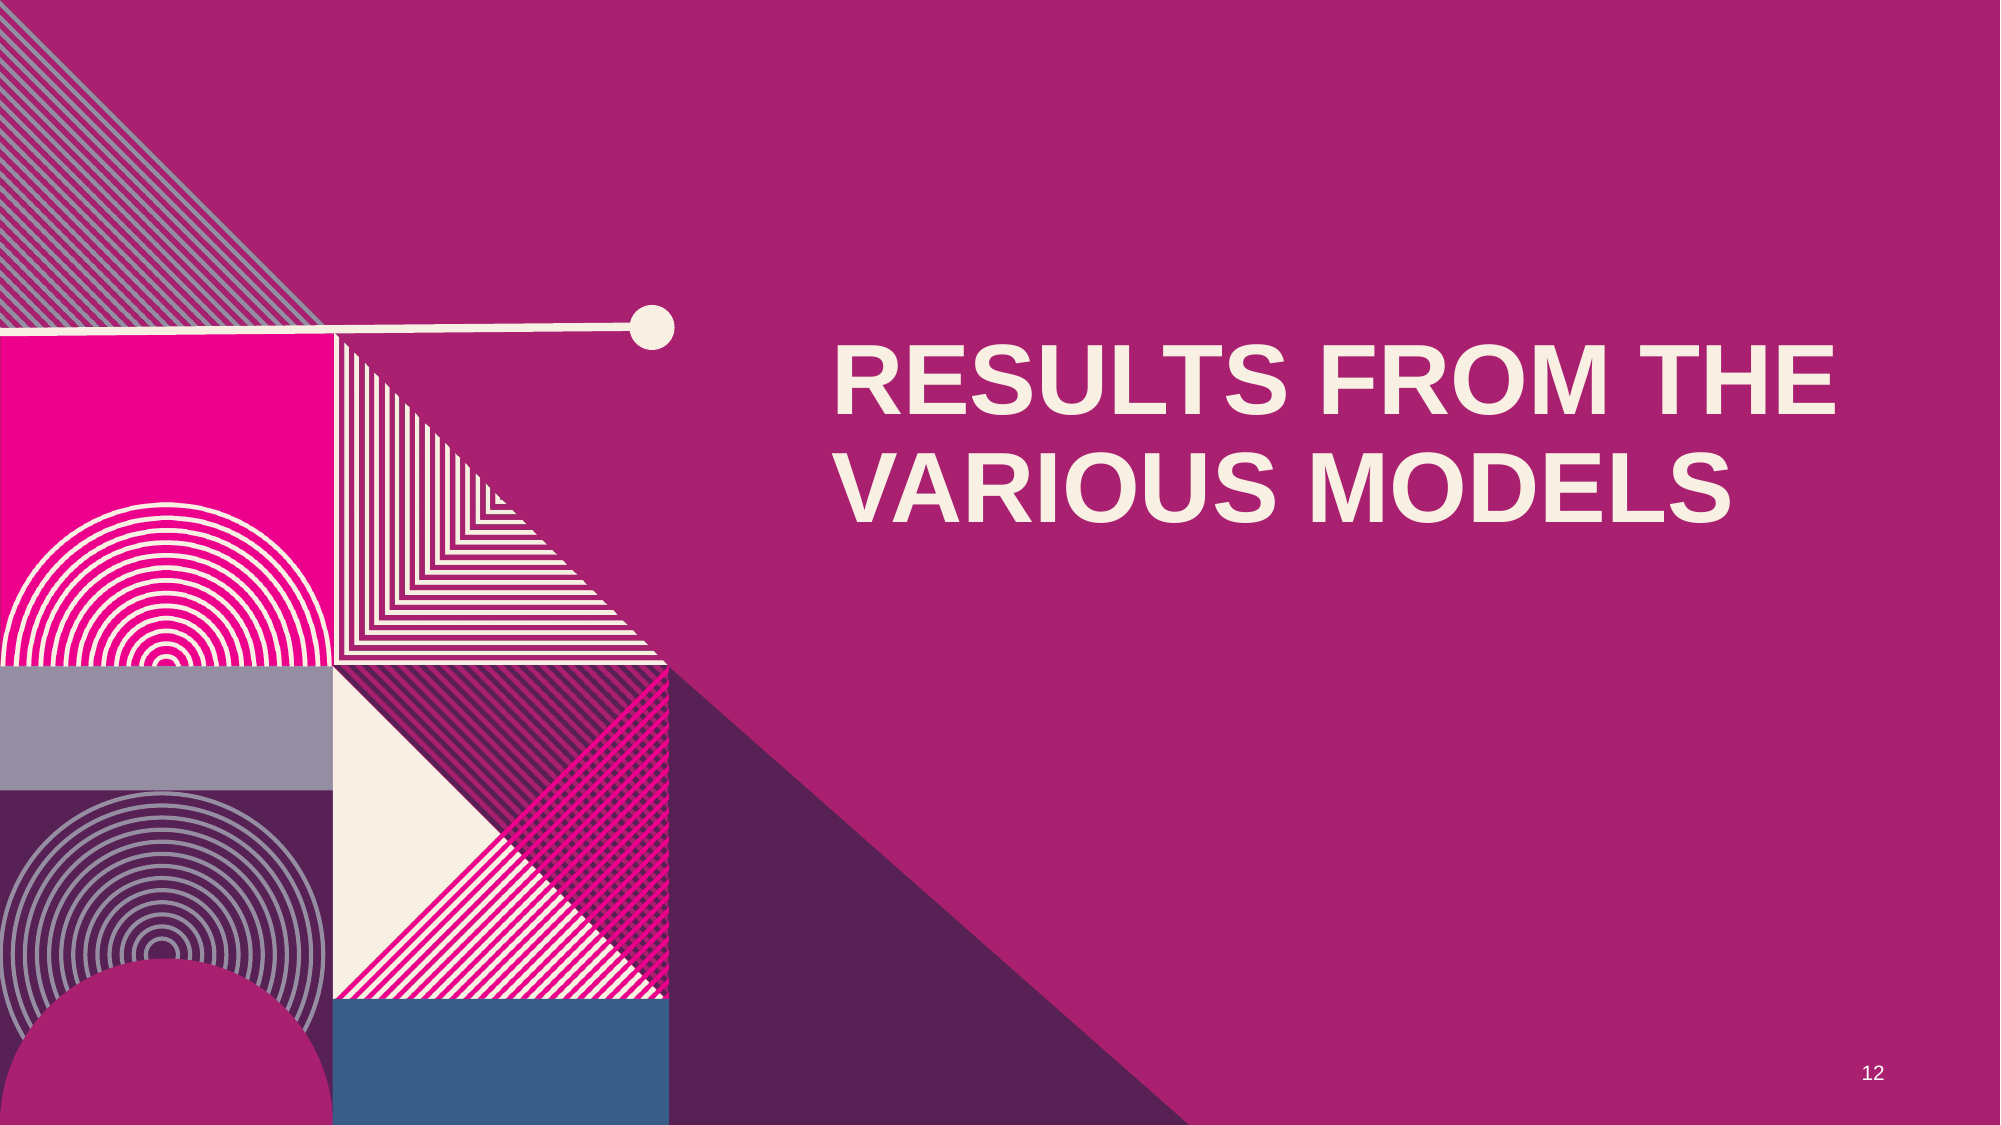

# Results from the various models

12